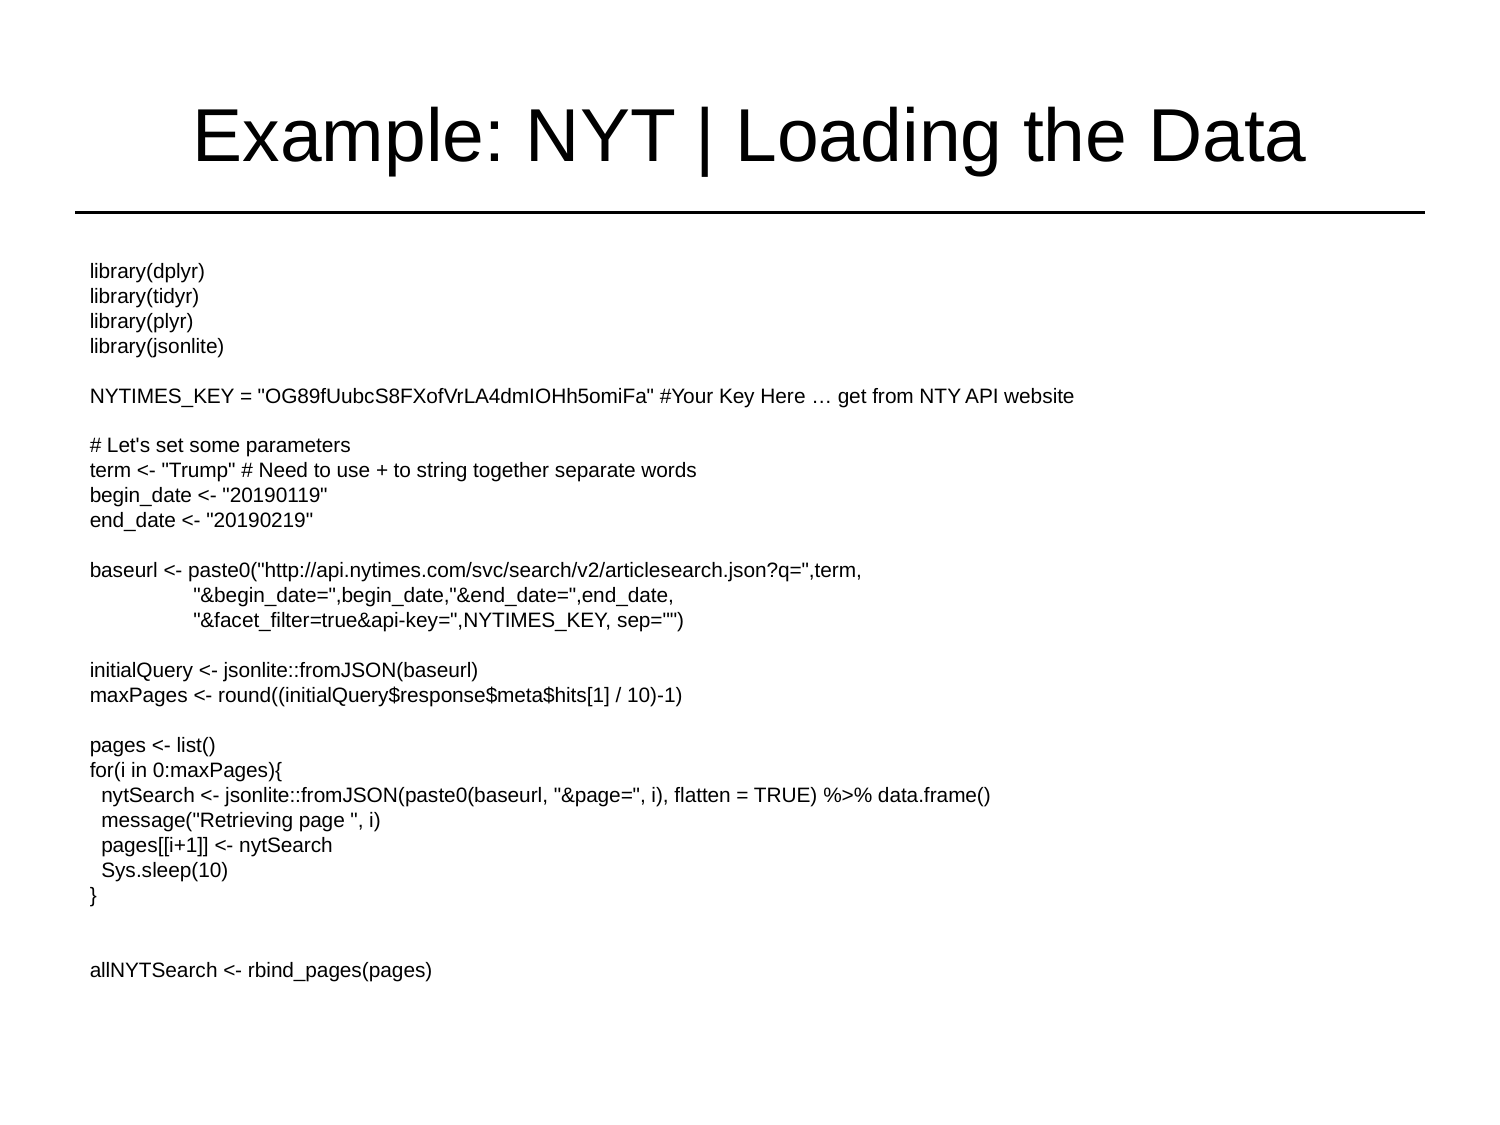

# Example: NYT | Loading the Data
library(dplyr)
library(tidyr)
library(plyr)
library(jsonlite)

NYTIMES_KEY = "OG89fUubcS8FXofVrLA4dmIOHh5omiFa" #Your Key Here … get from NTY API website

# Let's set some parameters
term <- "Trump" # Need to use + to string together separate words
begin_date <- "20190119"
end_date <- "20190219"

baseurl <- paste0("http://api.nytimes.com/svc/search/v2/articlesearch.json?q=",term,
                  "&begin_date=",begin_date,"&end_date=",end_date,
                  "&facet_filter=true&api-key=",NYTIMES_KEY, sep="")

initialQuery <- jsonlite::fromJSON(baseurl)
maxPages <- round((initialQuery$response$meta$hits[1] / 10)-1)

pages <- list()
for(i in 0:maxPages){
  nytSearch <- jsonlite::fromJSON(paste0(baseurl, "&page=", i), flatten = TRUE) %>% data.frame()
  message("Retrieving page ", i)
  pages[[i+1]] <- nytSearch
  Sys.sleep(10)
}

allNYTSearch <- rbind_pages(pages)

#put word boundaries on them so that we don't detect partial words later
wordsToTakeOut = str_c(stopwords(),collapse = "\\b|\\b")
wordsToTakeOut = str_c("\\b",wordsToTakeOut,"\\b")
wordsToTakeOut

tokened = str_split(df$quotes[5],boundary("word"))[[1]]
quoteWords = tokened[!str_detect(tokened,wordsToTakeOut)]

str_count(df$quotes,quoteWords)